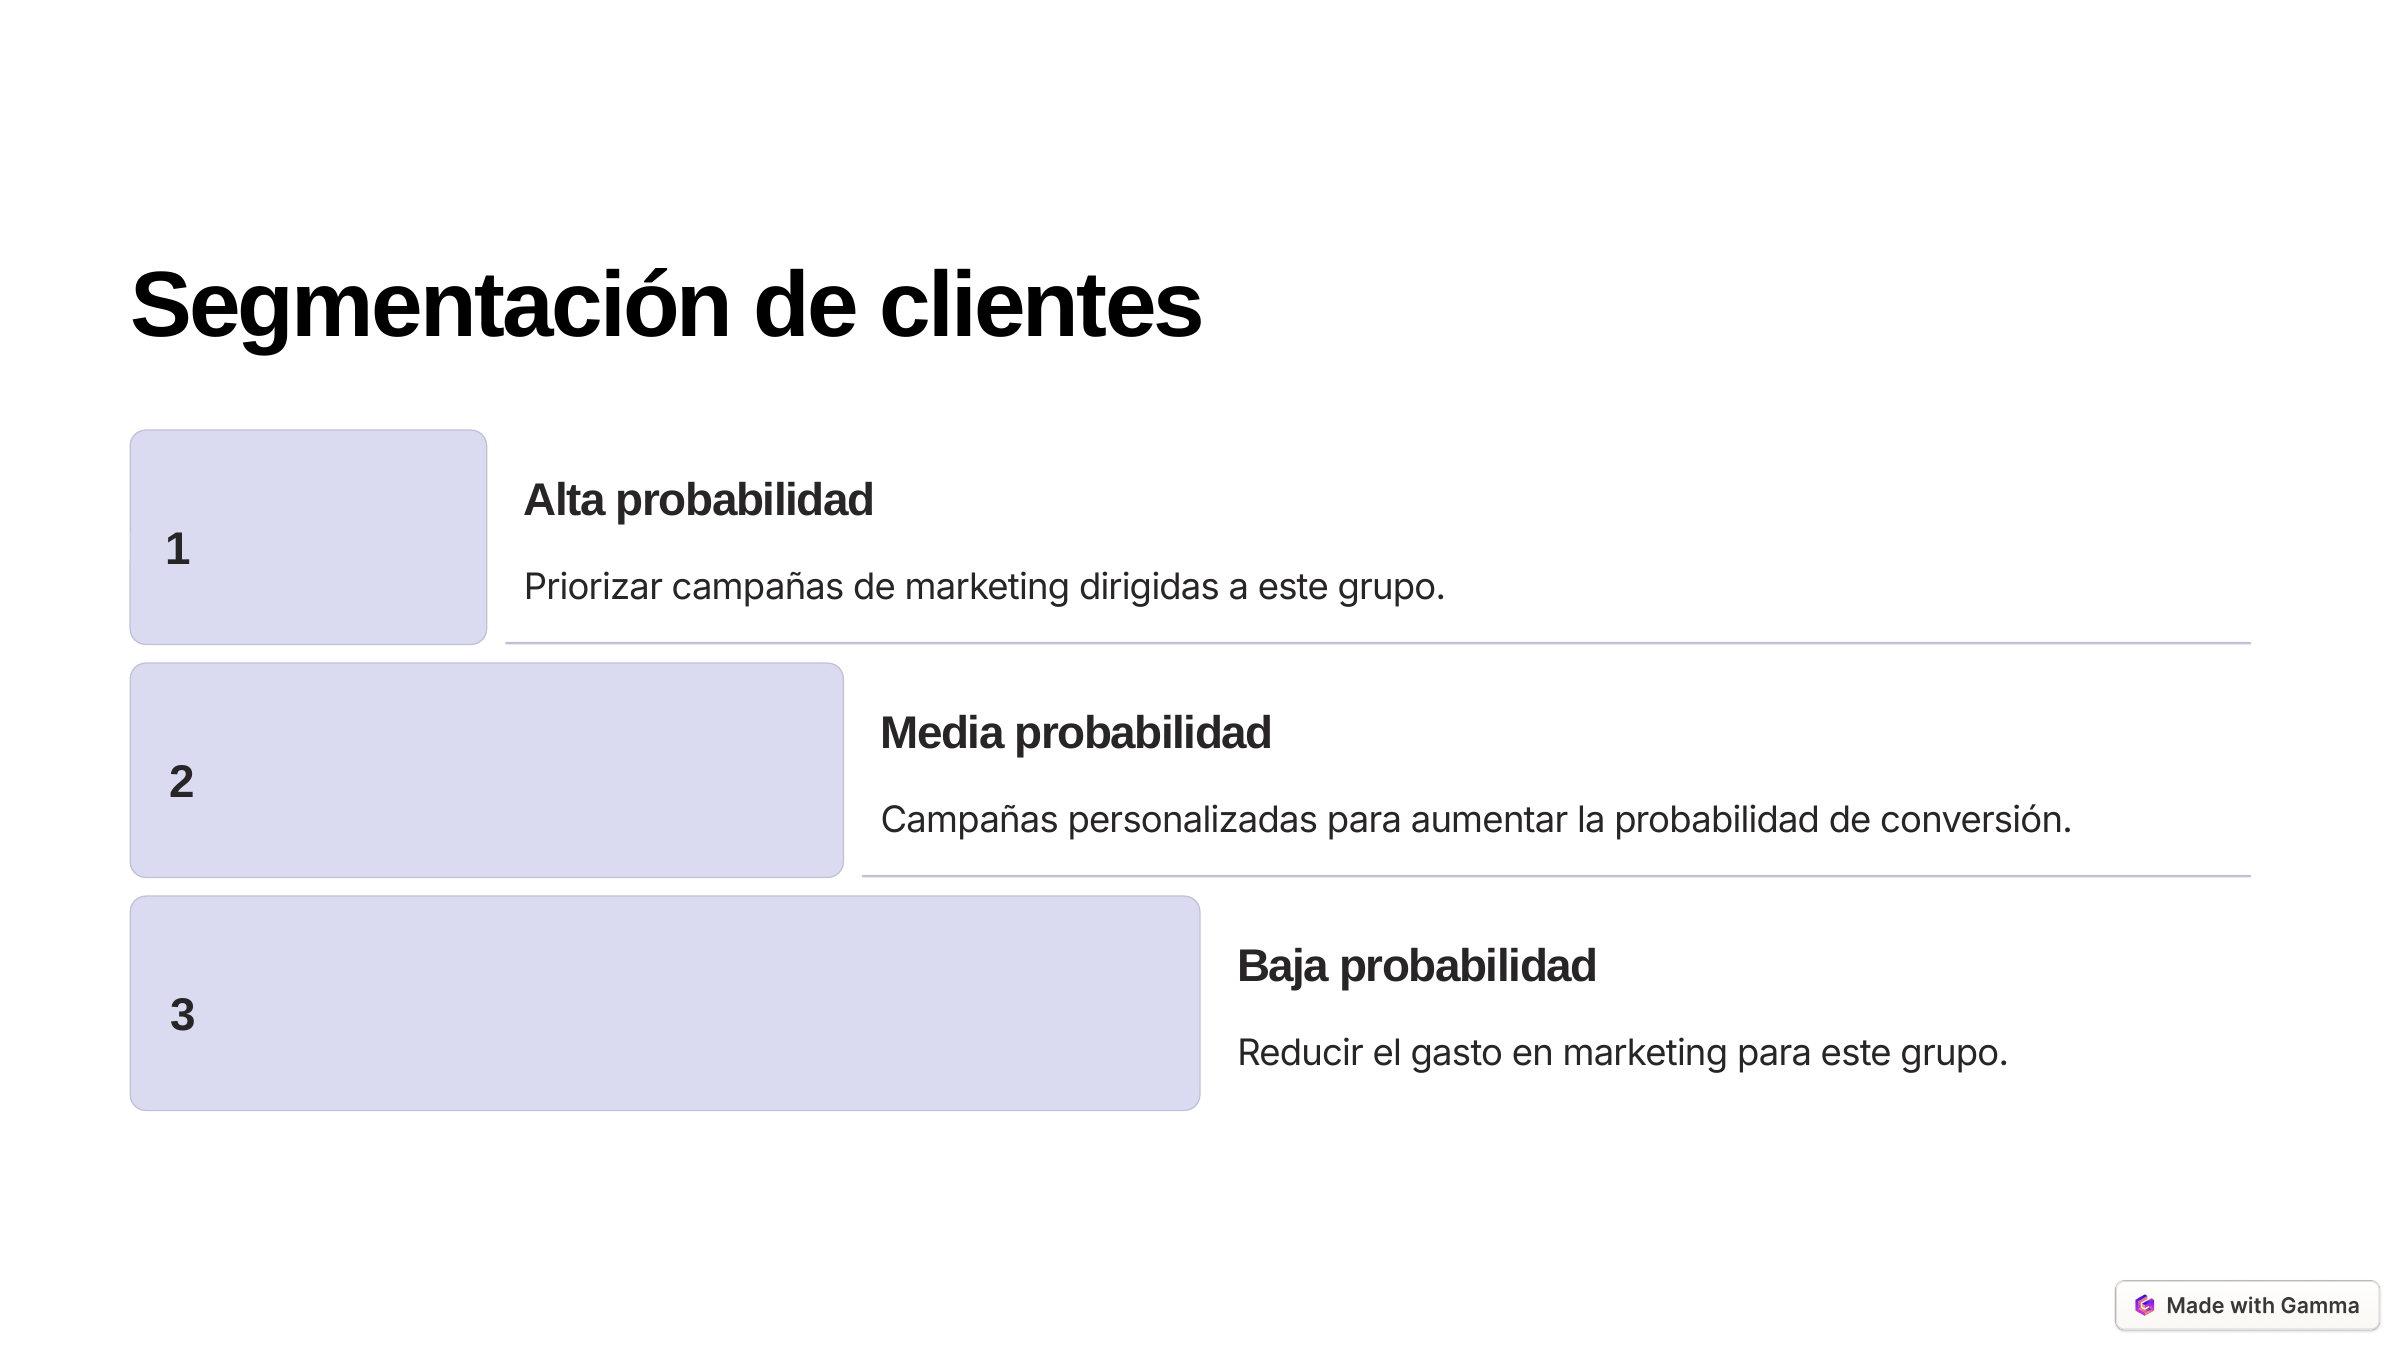

Segmentación de clientes

Alta probabilidad
1
Priorizar campañas de marketing dirigidas a este grupo.

Media probabilidad
2
Campañas personalizadas para aumentar la probabilidad de conversión.

Baja probabilidad
3
Reducir el gasto en marketing para este grupo.